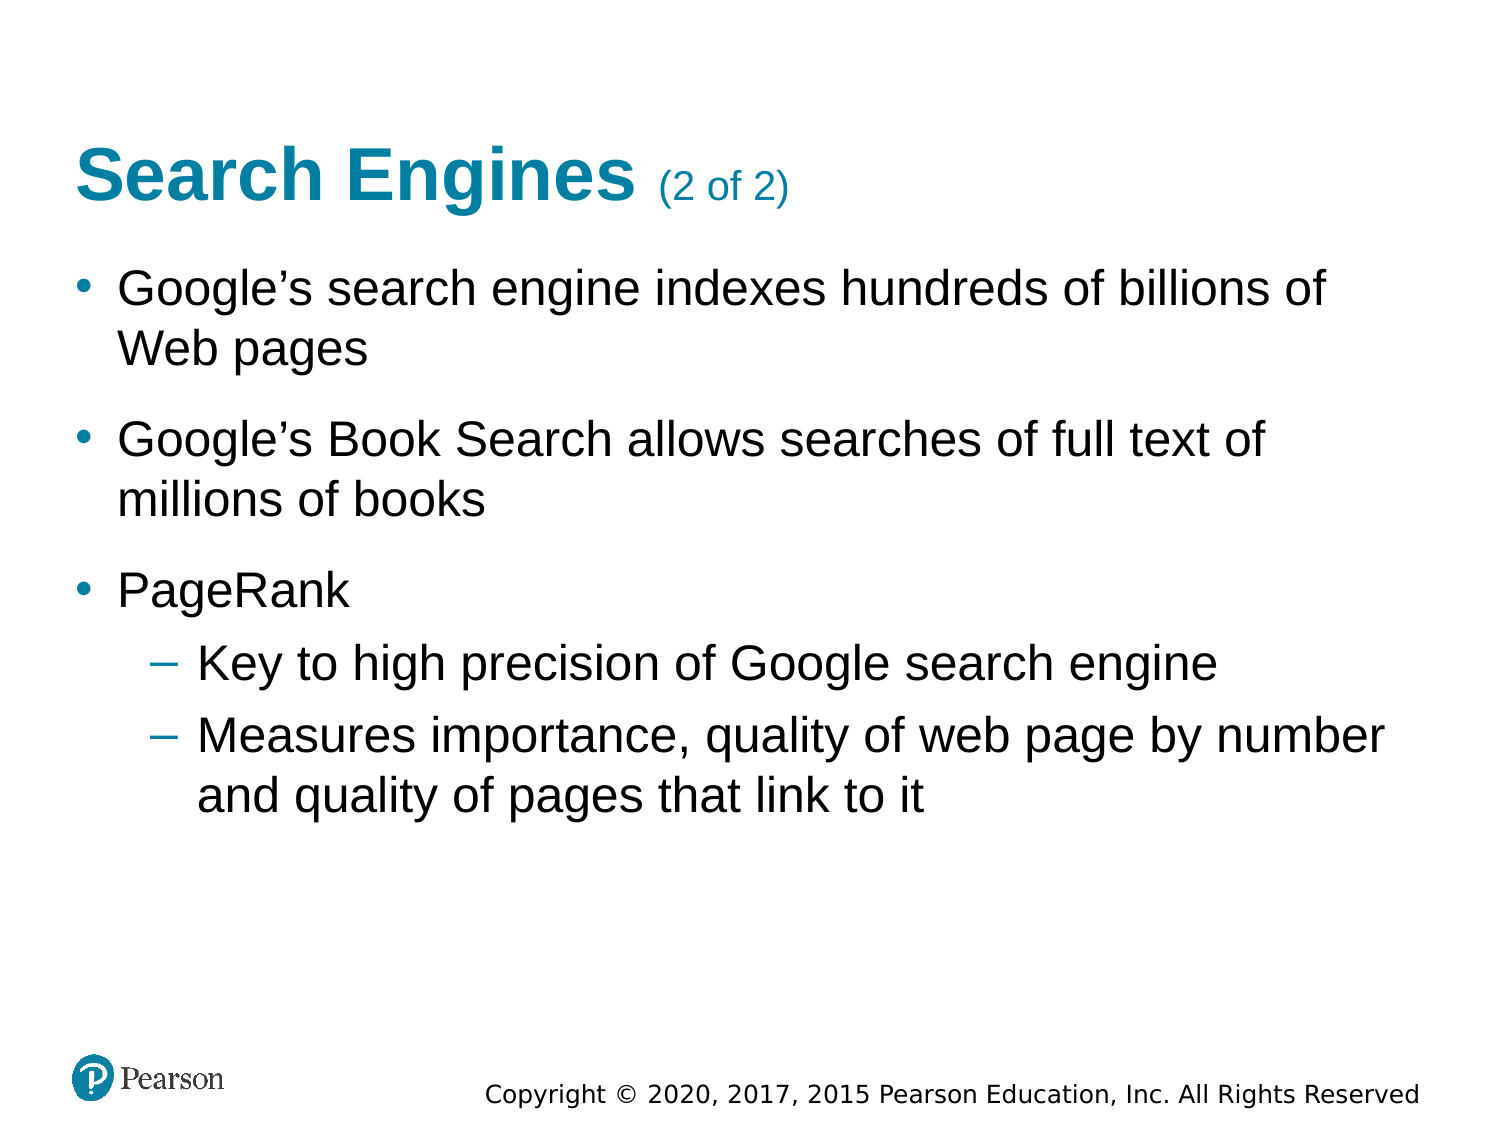

# Search Engines (2 of 2)
Google’s search engine indexes hundreds of billions of Web pages
Google’s Book Search allows searches of full text of millions of books
PageRank
Key to high precision of Google search engine
Measures importance, quality of web page by number and quality of pages that link to it